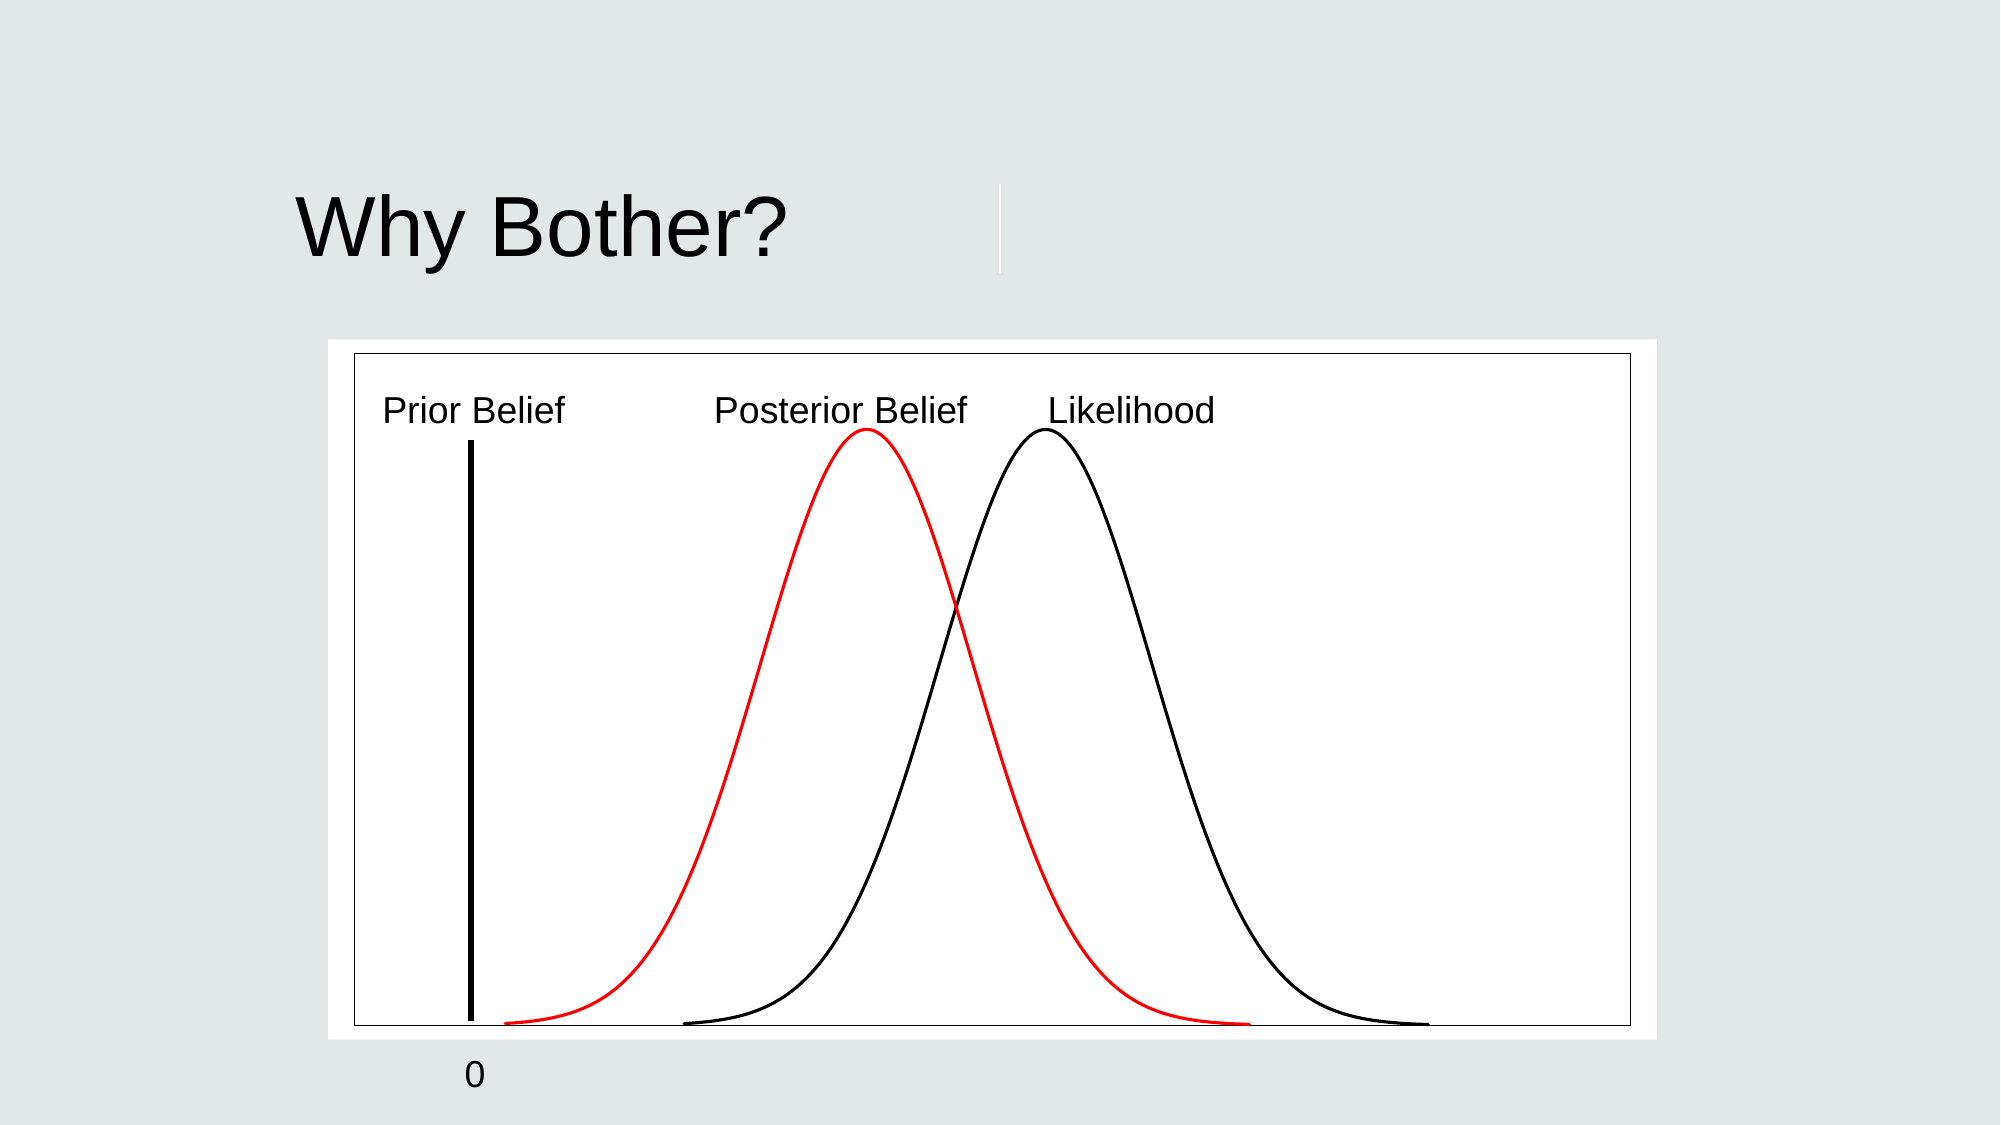

# Why Bother?

### Chart

| Category |  |
|---|---|

### Chart

| Category |  |
|---|---|
Prior Belief
Posterior Belief
Likelihood

0